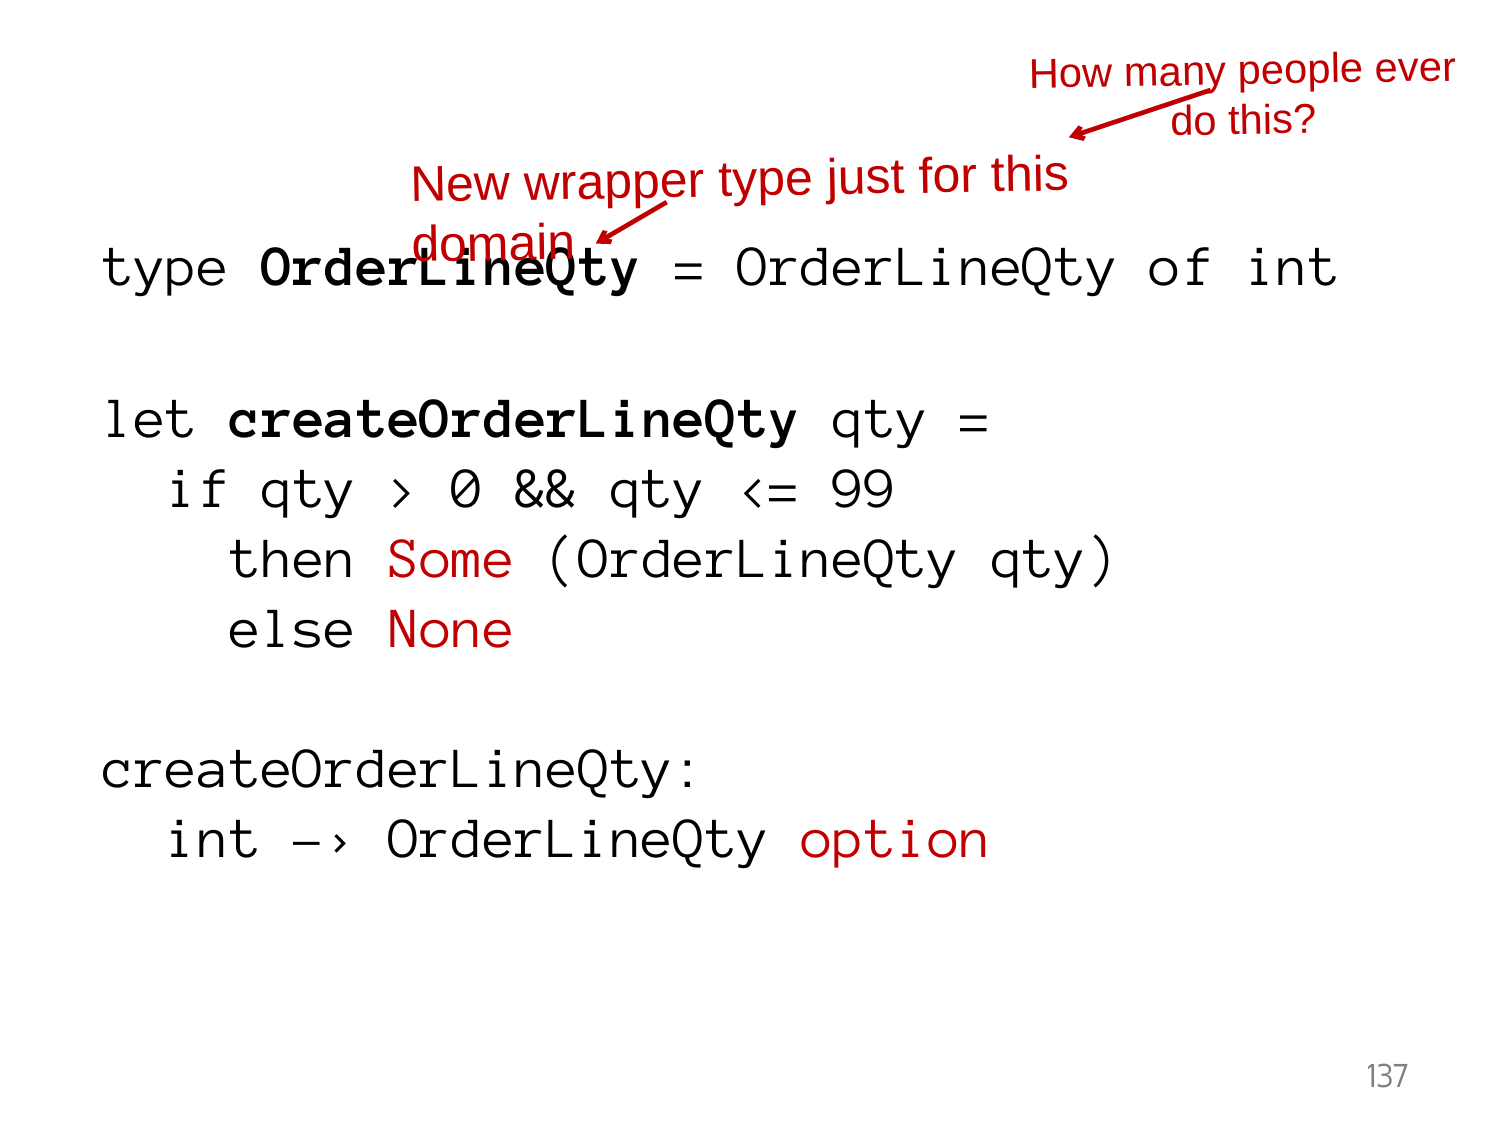

#
How many people ever do this?
New wrapper type just for this domain
type OrderLineQty = OrderLineQty of int

let createOrderLineQty qty =
  if qty > 0 && qty <= 99
    then Some (OrderLineQty qty)
    else None

createOrderLineQty:
  int –› OrderLineQty option